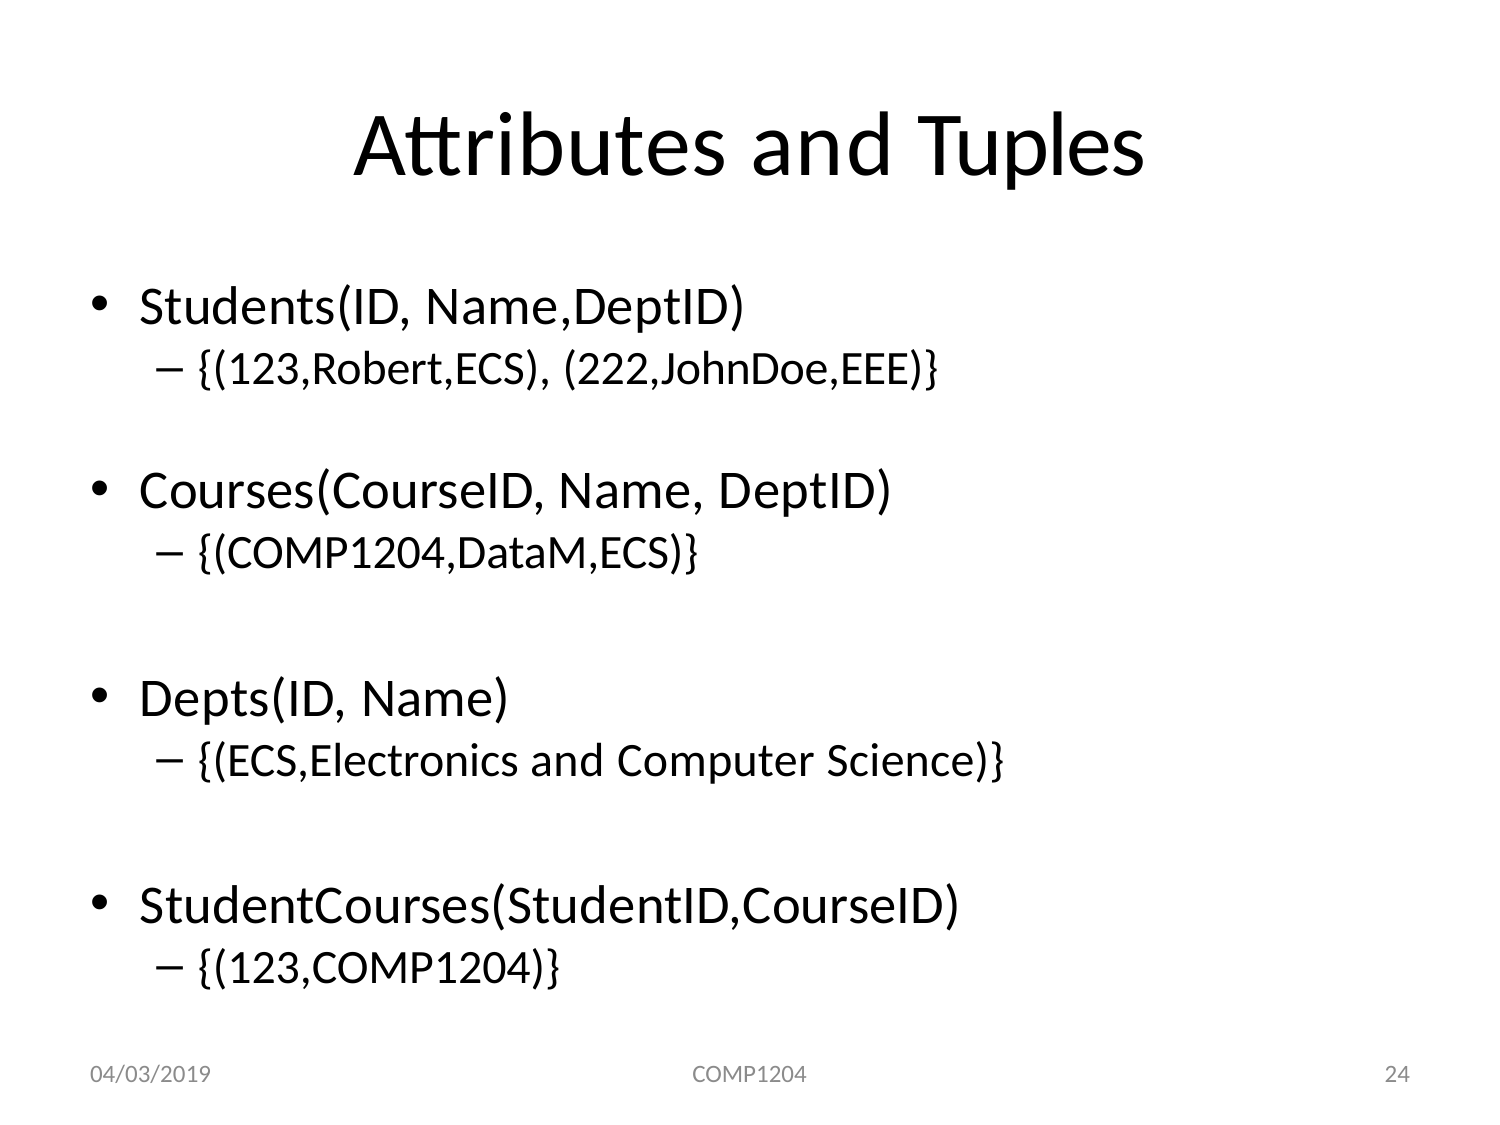

# Attributes and Tuples
Students(ID, Name,DeptID)
{(123,Robert,ECS), (222,JohnDoe,EEE)}

Courses(CourseID, Name, DeptID)
{(COMP1204,DataM,ECS)}

Depts(ID, Name)
{(ECS,Electronics and Computer Science)}

StudentCourses(StudentID,CourseID)
{(123,COMP1204)}
04/03/2019
COMP1204
24